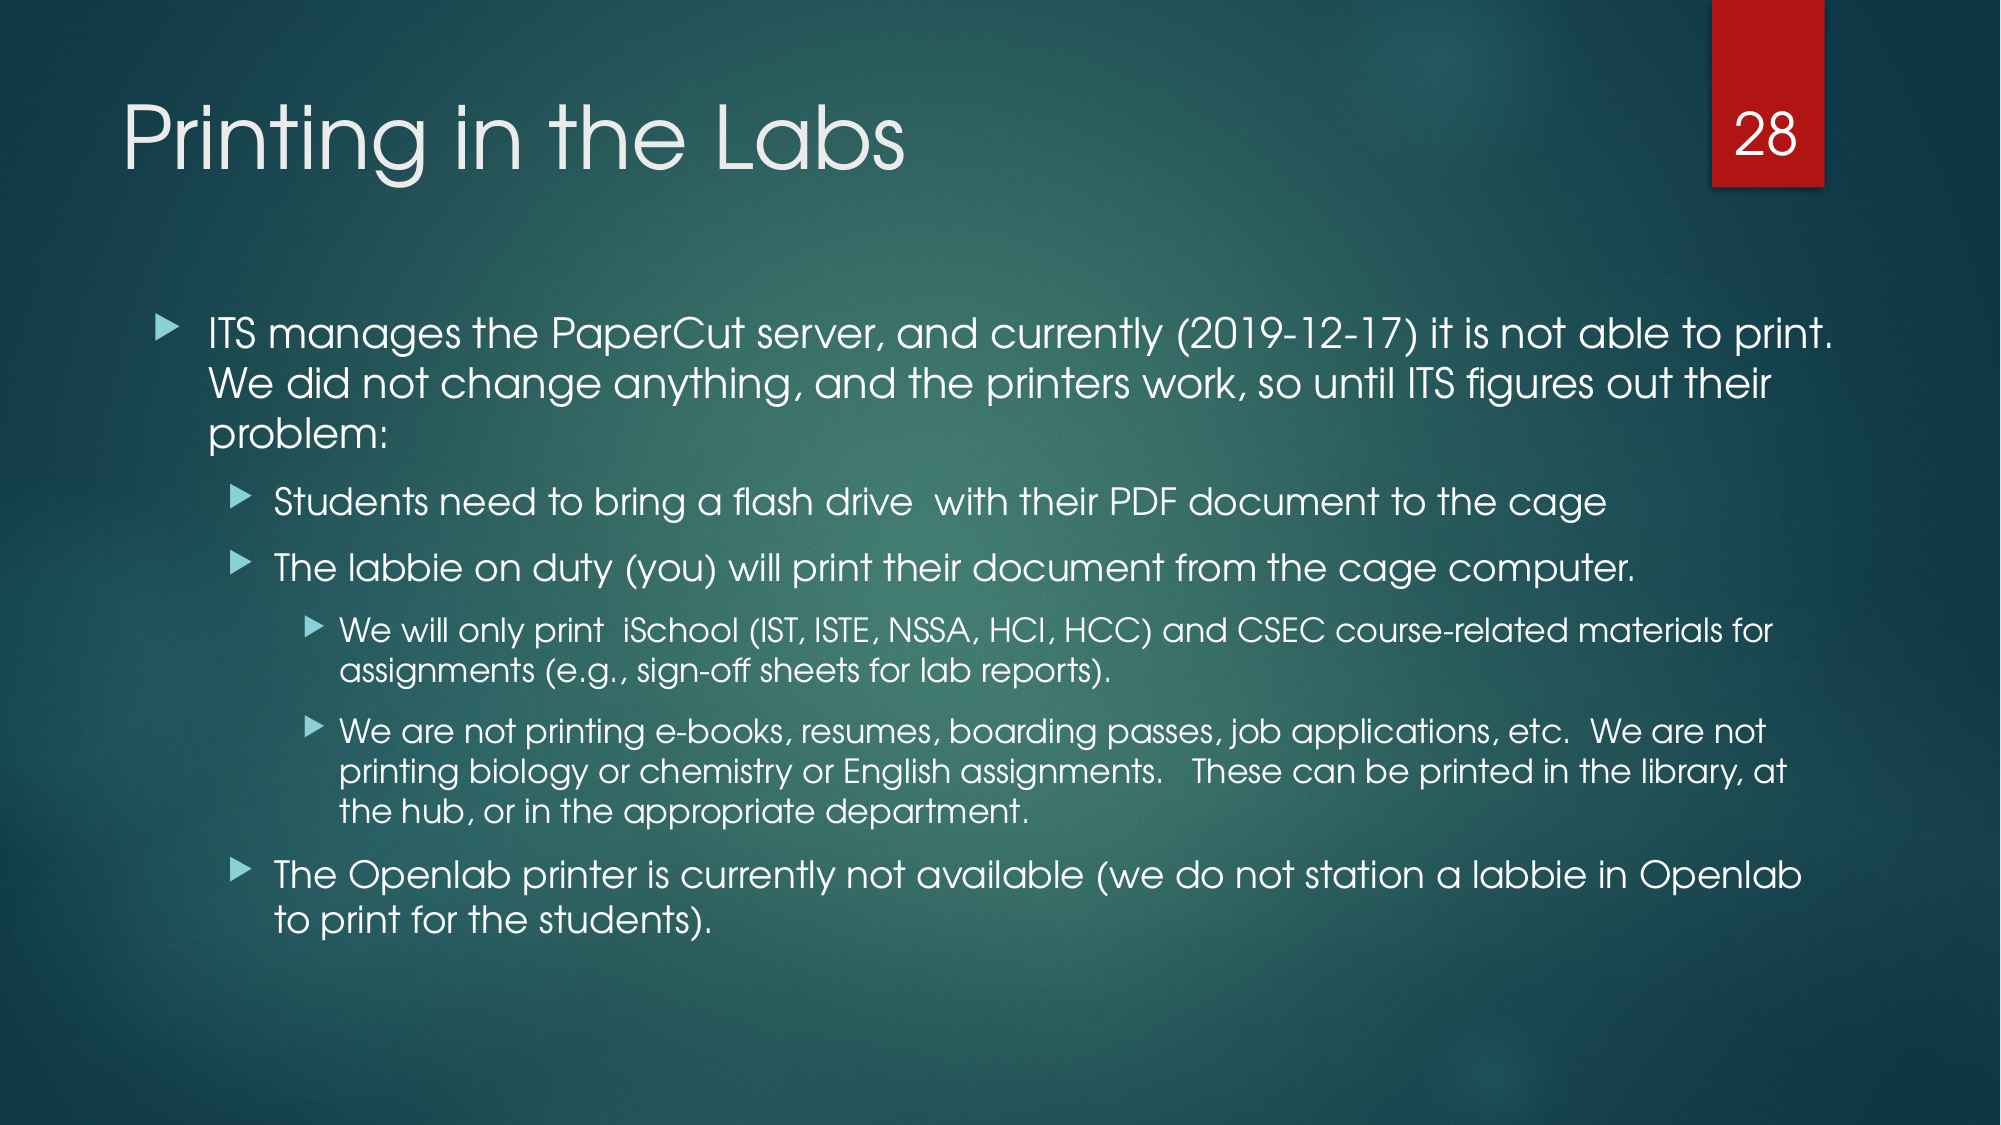

28
# Printing in the Labs
ITS manages the PaperCut server, and currently (2019-12-17) it is not able to print.  We did not change anything, and the printers work, so until ITS figures out their problem:
Students need to bring a flash drive  with their PDF document to the cage
The labbie on duty (you) will print their document from the cage computer.
We will only print  iSchool (IST, ISTE, NSSA, HCI, HCC) and CSEC course-related materials for assignments (e.g., sign-off sheets for lab reports).
We are not printing e-books, resumes, boarding passes, job applications, etc.  We are not printing biology or chemistry or English assignments.   These can be printed in the library, at the hub, or in the appropriate department.
The Openlab printer is currently not available (we do not station a labbie in Openlab to print for the students).